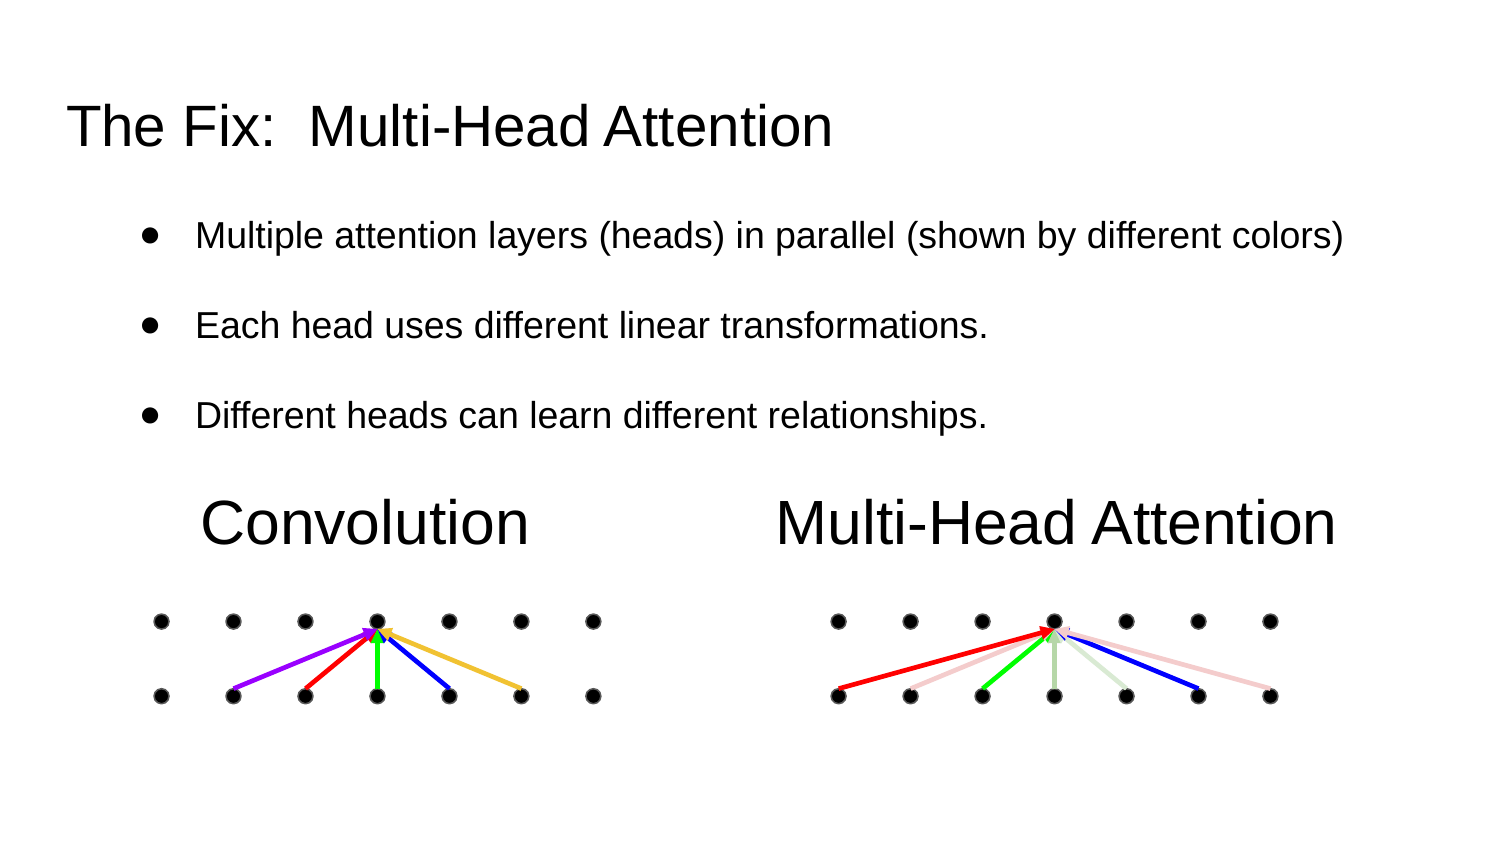

# The Fix:  Multi-Head Attention
Multiple attention layers (heads) in parallel (shown by different colors)
Each head uses different linear transformations.
Different heads can learn different relationships.
Convolution
Multi-Head Attention